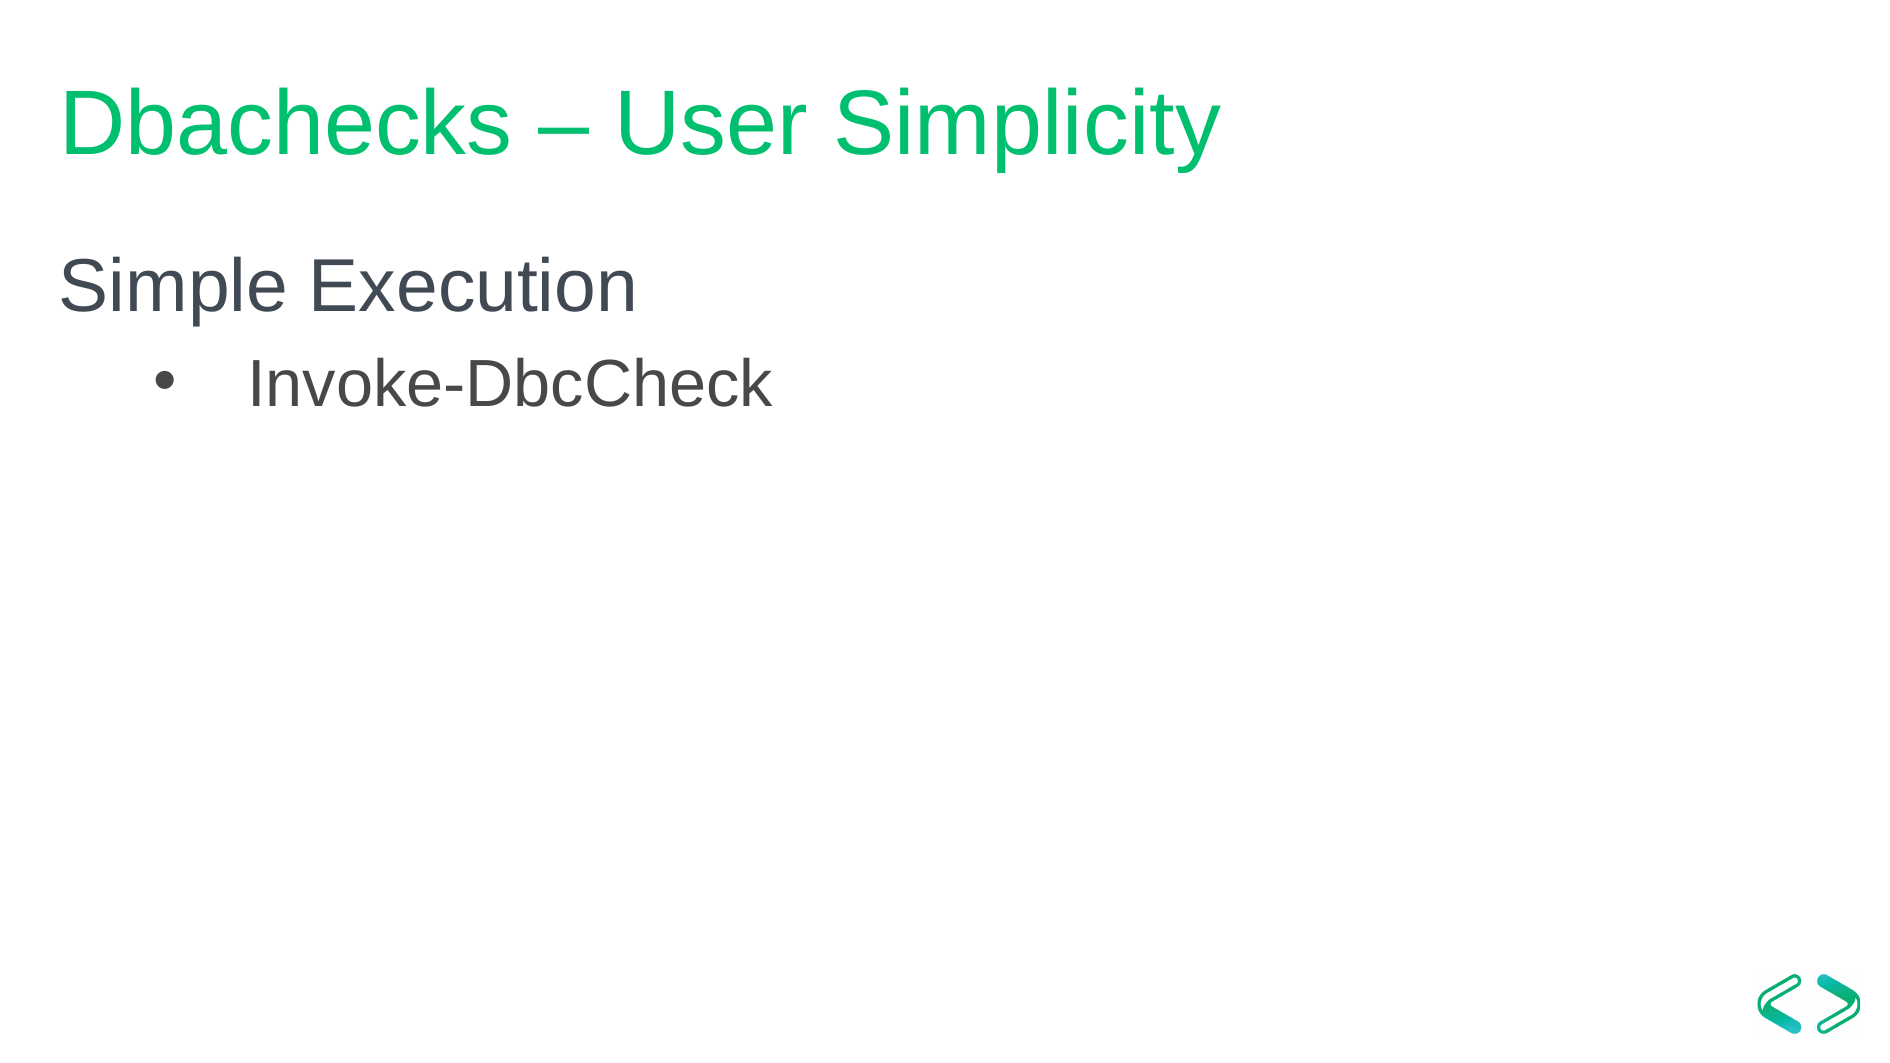

# Dbachecks – User Simplicity
Simple Execution
Invoke-DbcCheck